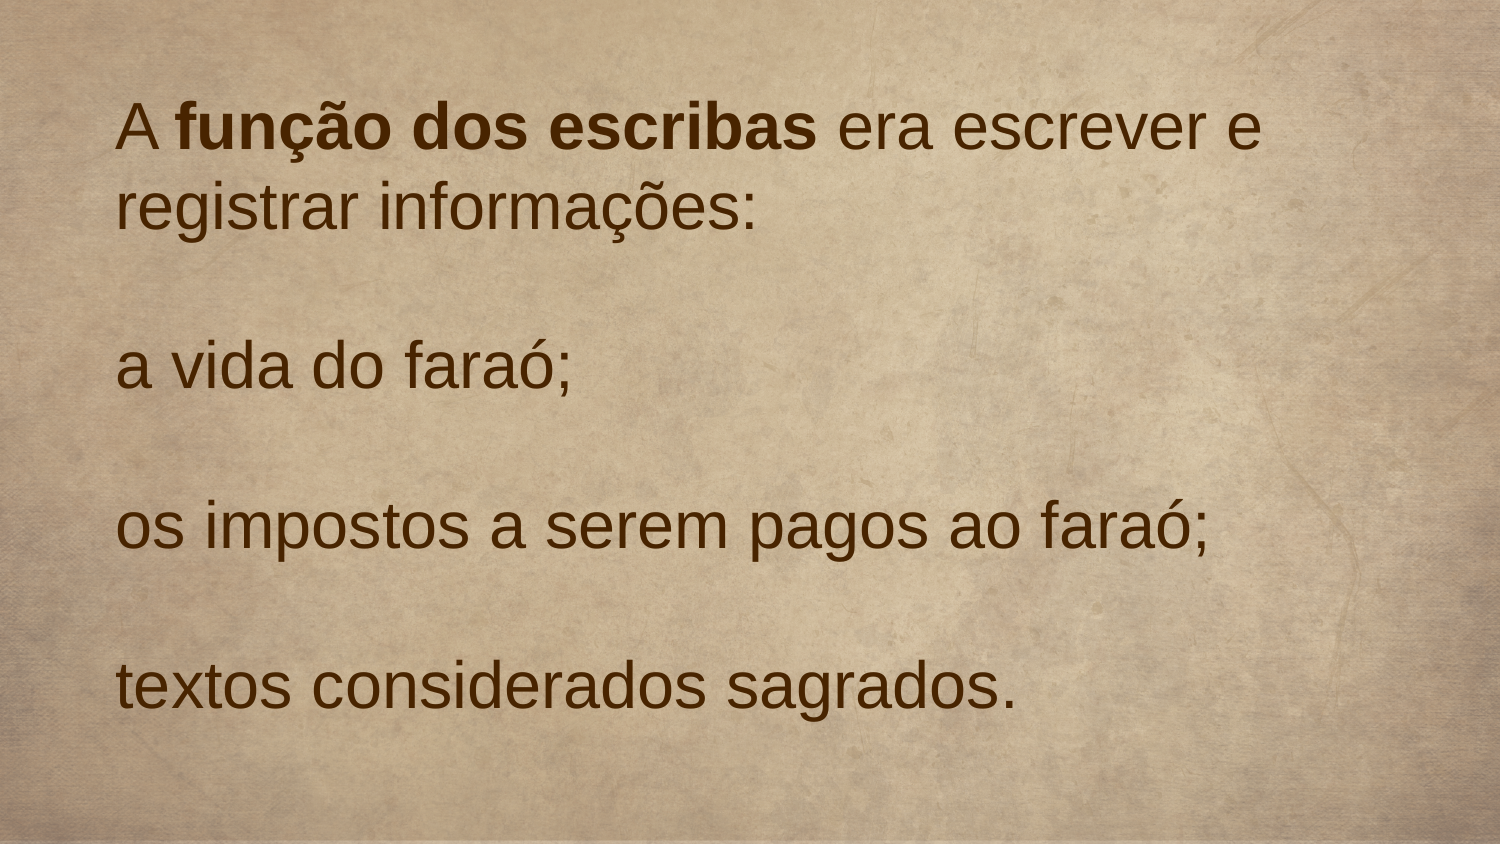

A função dos escribas era escrever e registrar informações:

a vida do faraó;

os impostos a serem pagos ao faraó;

textos considerados sagrados.